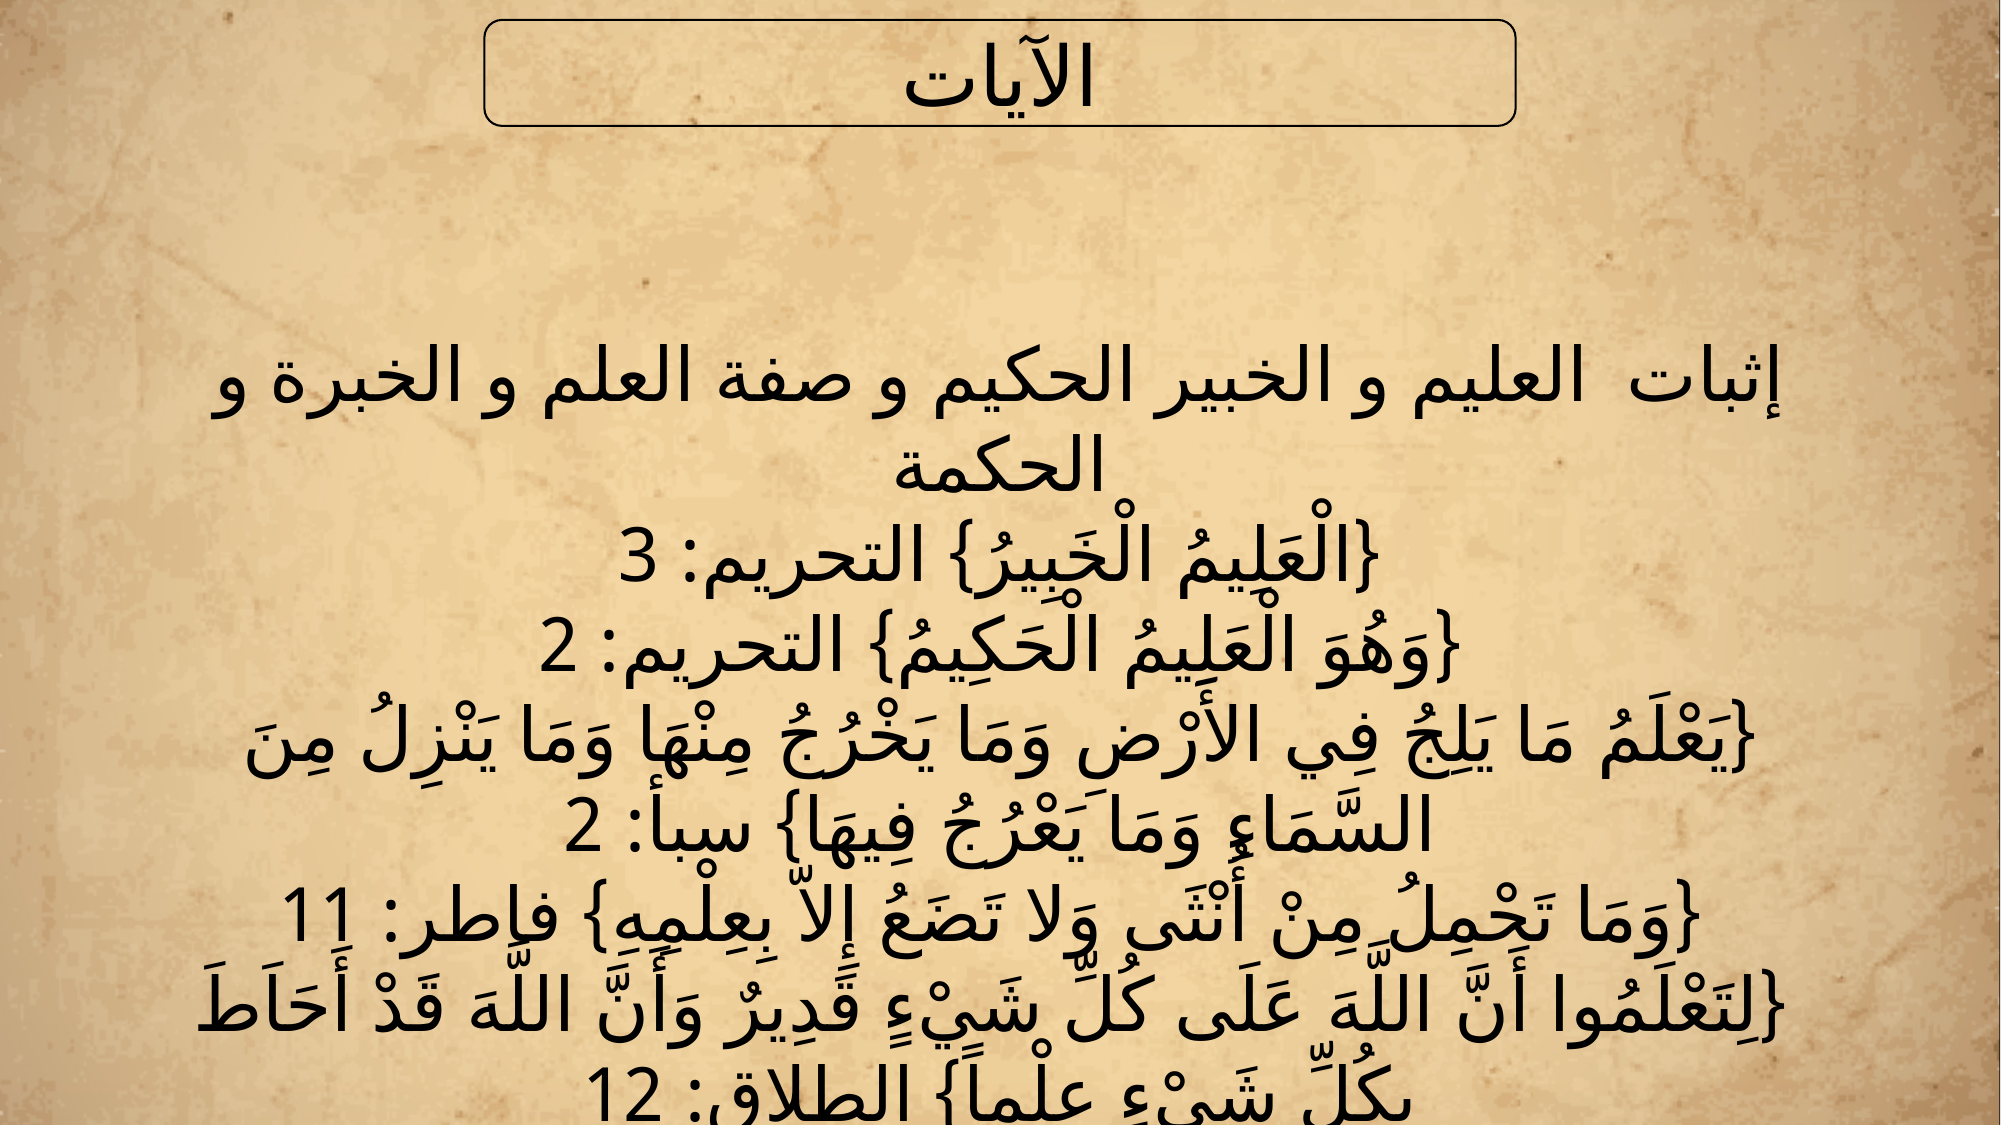

إثبات الأسماء و الصفات باعتبار ثبوتها
الآيات
إثبات  العليم و الخبير الحكيم و صفة العلم و الخبرة و الحكمة
{الْعَلِيمُ الْخَبِيرُ} التحريم: 3
{وَهُوَ الْعَلِيمُ ‌الْحَكِيمُ} التحريم: 2
{يَعْلَمُ مَا يَلِجُ فِي الأَرْضِ وَمَا يَخْرُجُ مِنْهَا وَمَا يَنْزِلُ مِنَ السَّمَاءِ وَمَا يَعْرُجُ فِيهَا} سبأ: 2
 {وَمَا تَحْمِلُ مِنْ أُنْثَى وَلا تَضَعُ إِلاّ بِعِلْمِهِ} فاطر: 11
 {لِتَعْلَمُوا أَنَّ اللَّهَ عَلَى كُلِّ شَيْءٍ قَدِيرٌ وَأَنَّ اللَّهَ قَدْ أَحَاَطَ بِكُلِّ شَيْءٍ عِلْماً} الطلاق: 12
ذاتية
فعلية
الأسماء و الصفات المنفية
الإستواء, المعية, المشيئة, المحبة, الرضى, البصر, الكلام  , المنادات, المجيء, الإتيان, النزول, العفو, الغضب, السخط, الكراهية, البغض, (المكر, المحال, الكيد-على سبيل المقابلة لا على الإطلاق-), المغفرة, الفرح, الضحك, العجب